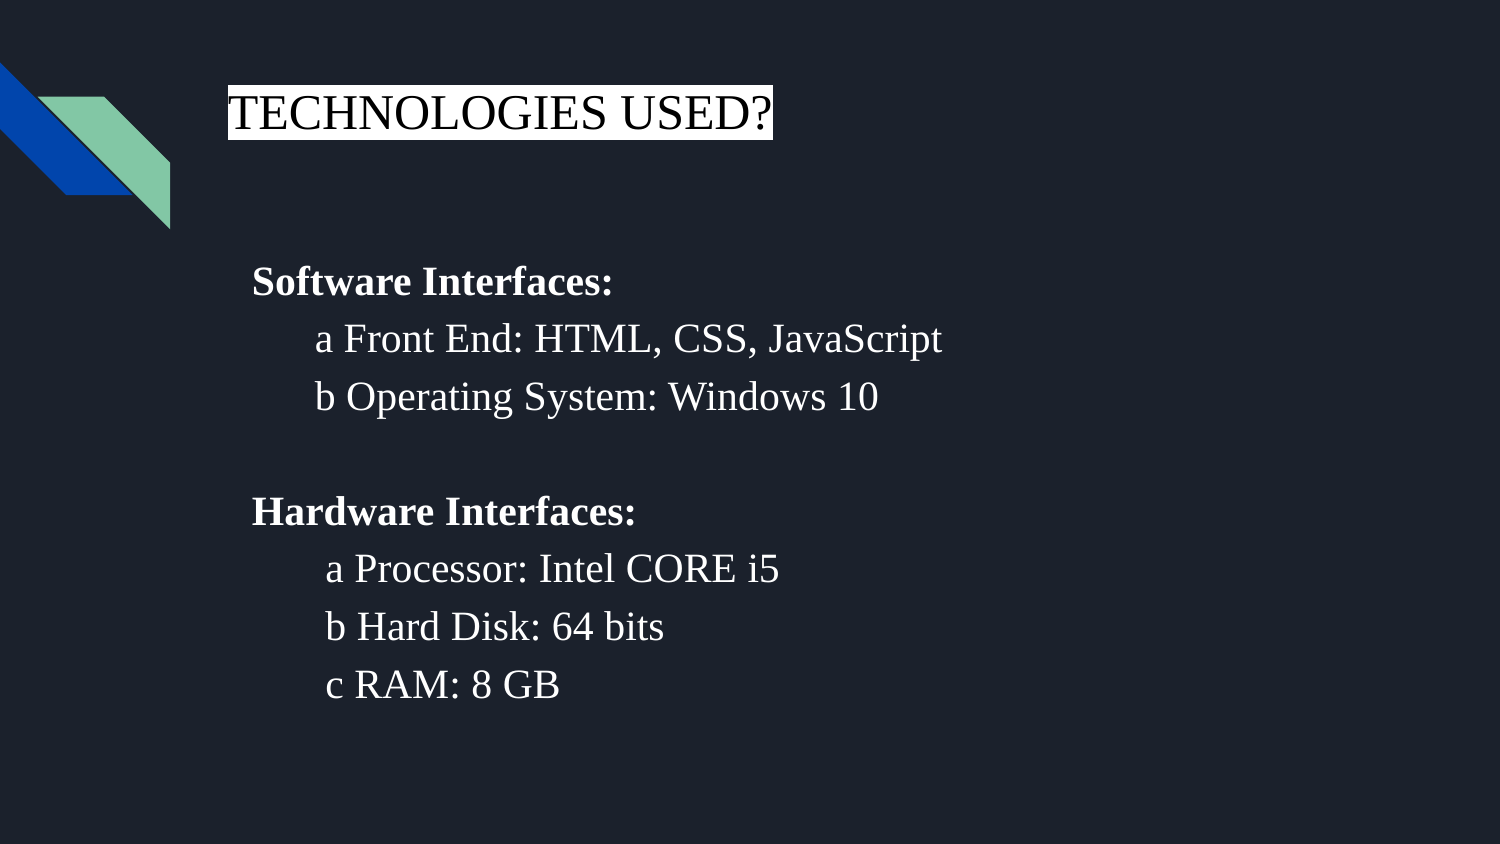

# TECHNOLOGIES USED?
Software Interfaces:
      a Front End: HTML, CSS, JavaScript
      b Operating System: Windows 10

Hardware Interfaces:
       a Processor: Intel CORE i5
       b Hard Disk: 64 bits
       c RAM: 8 GB